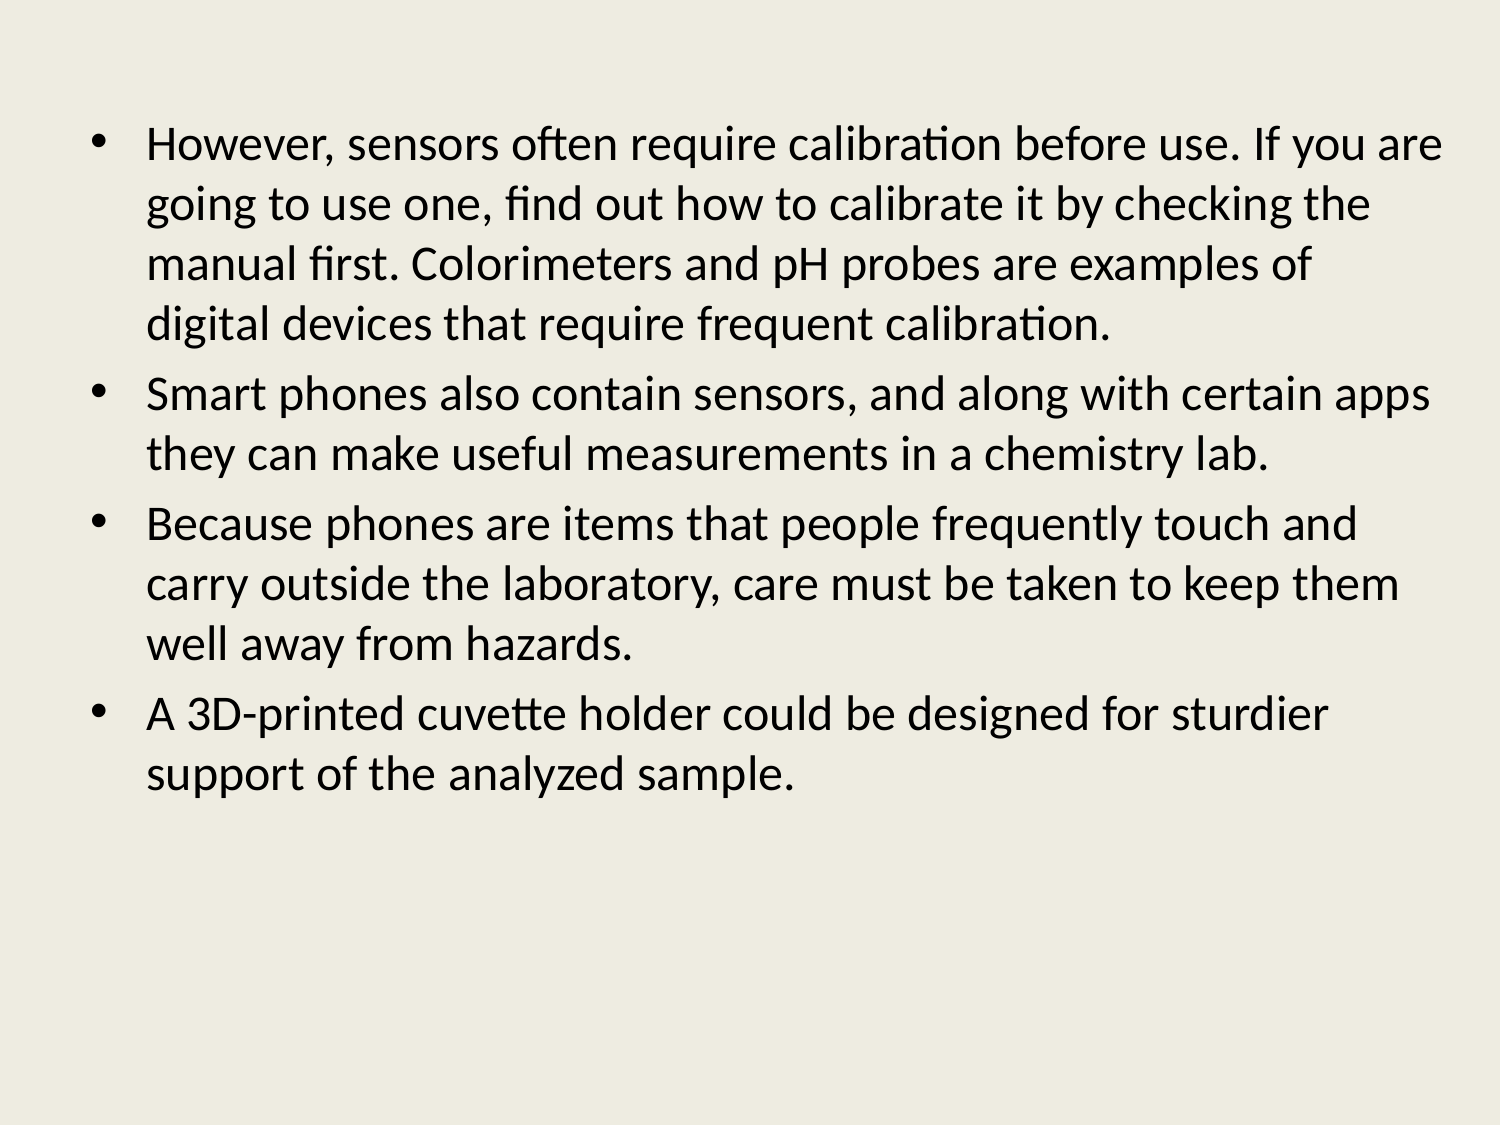

However, sensors often require calibration before use. If you are going to use one, find out how to calibrate it by checking the manual first. Colorimeters and pH probes are examples of digital devices that require frequent calibration.
Smart phones also contain sensors, and along with certain apps they can make useful measurements in a chemistry lab.
Because phones are items that people frequently touch and carry outside the laboratory, care must be taken to keep them well away from hazards.
A 3D-printed cuvette holder could be designed for sturdier support of the analyzed sample.